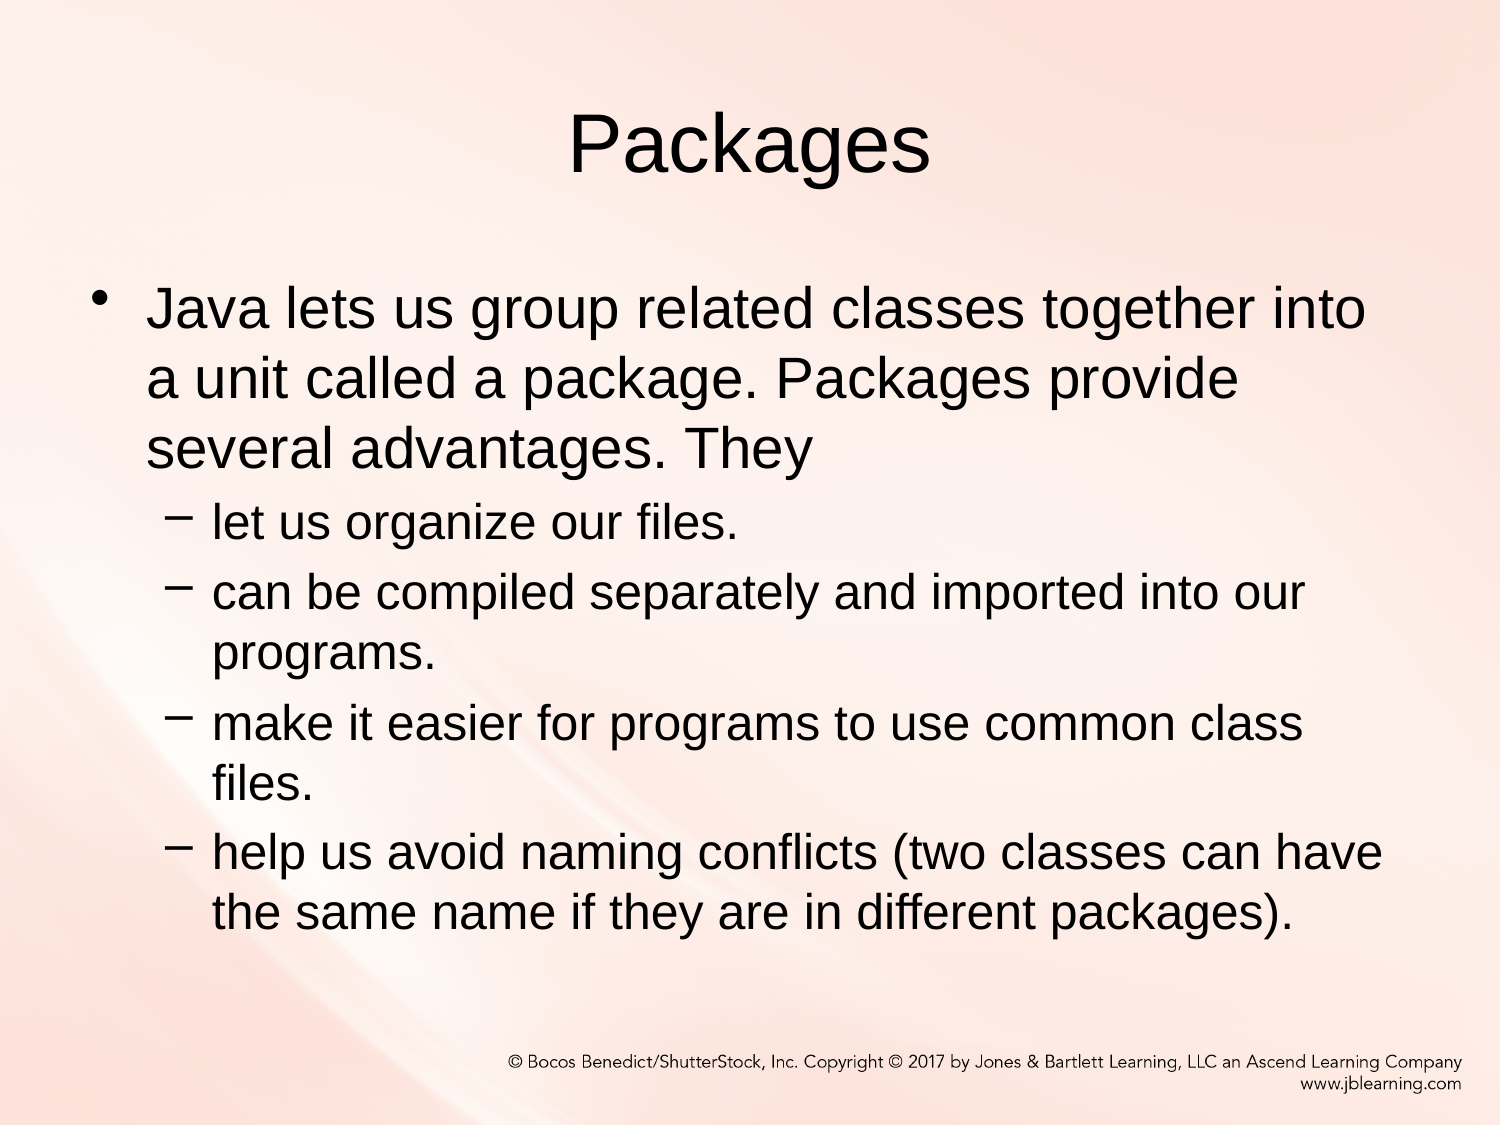

# Packages
Java lets us group related classes together into a unit called a package. Packages provide several advantages. They
let us organize our files.
can be compiled separately and imported into our programs.
make it easier for programs to use common class files.
help us avoid naming conflicts (two classes can have the same name if they are in different packages).